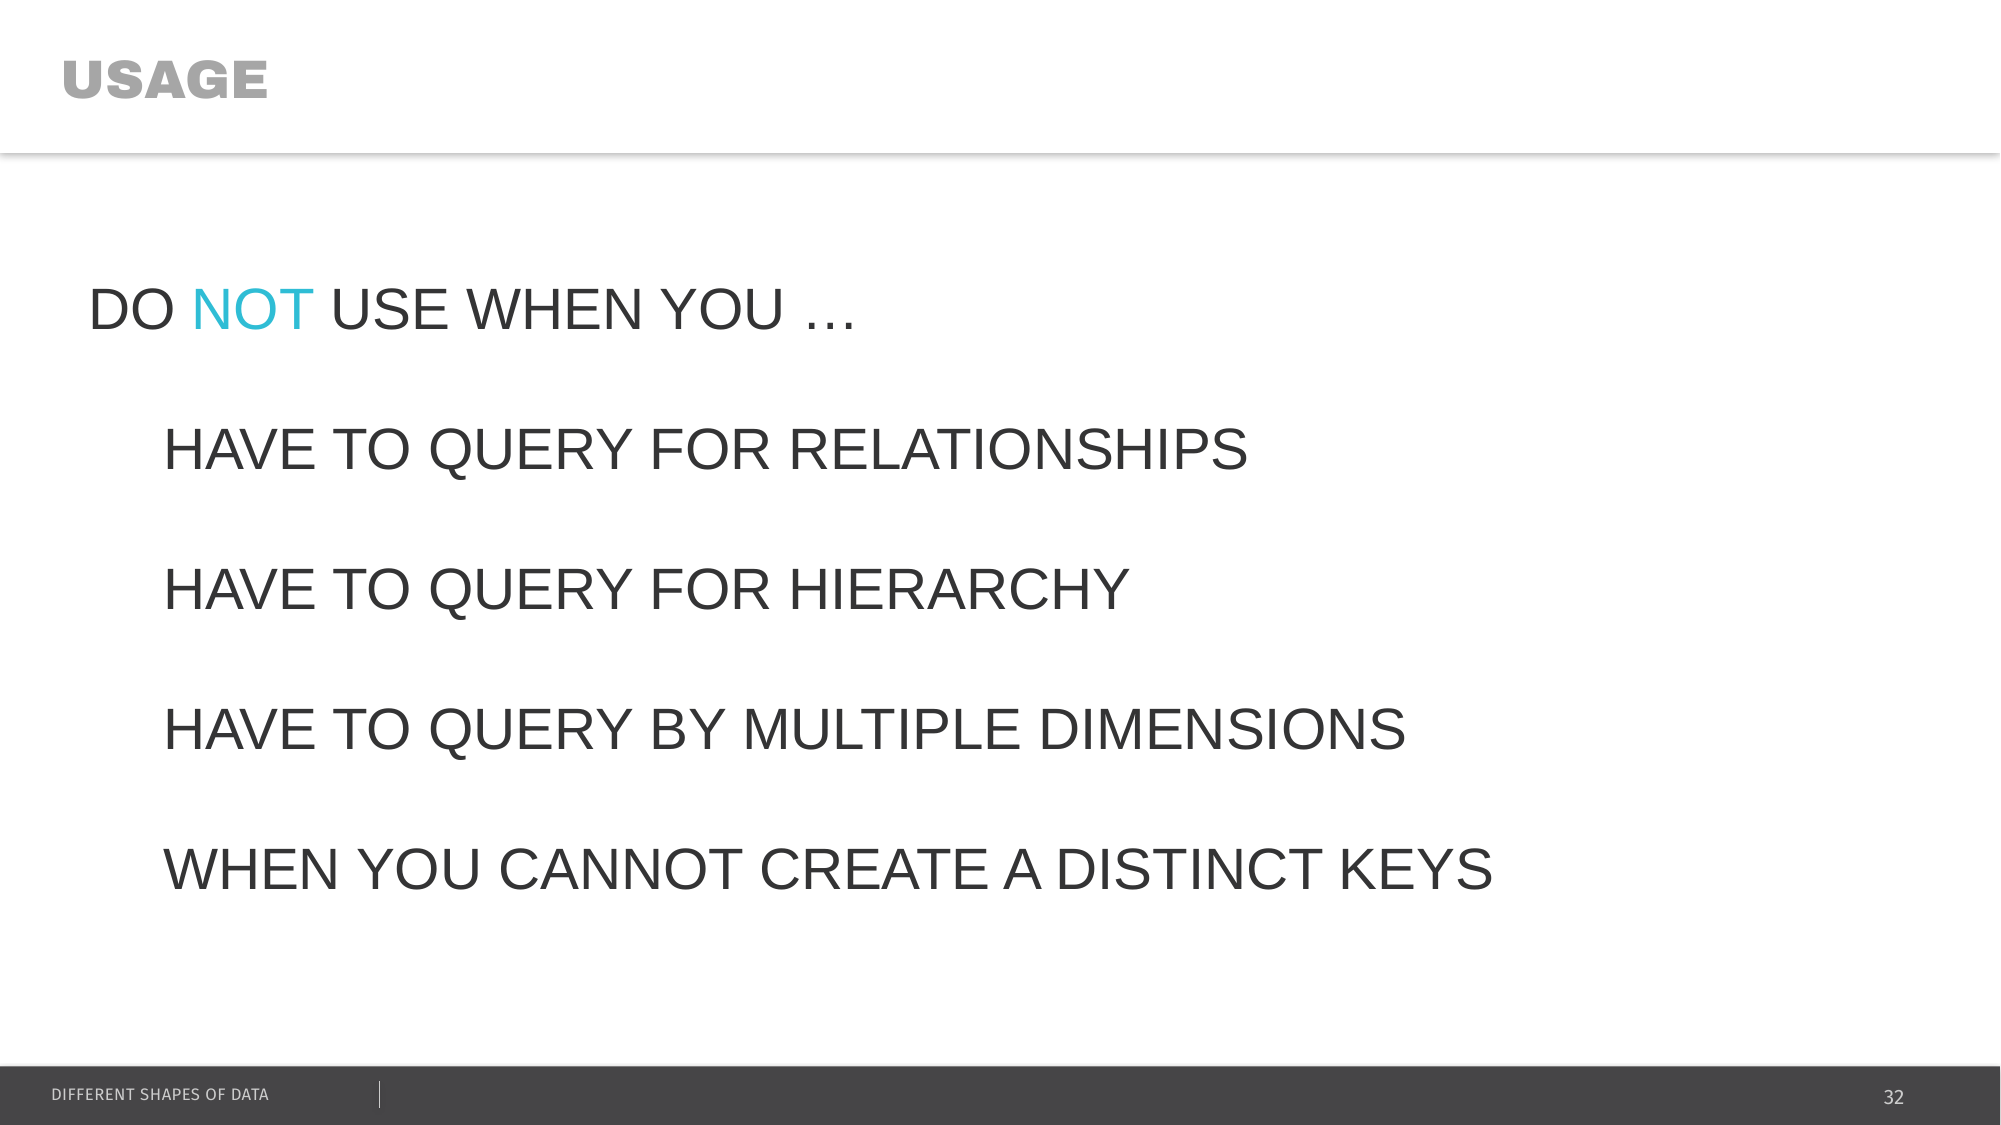

USAGE
DO NOT USE WHEN YOU …
HAVE TO QUERY FOR RELATIONSHIPS
HAVE TO QUERY FOR HIERARCHY
HAVE TO QUERY BY MULTIPLE DIMENSIONS
WHEN YOU CANNOT CREATE A DISTINCT KEYS